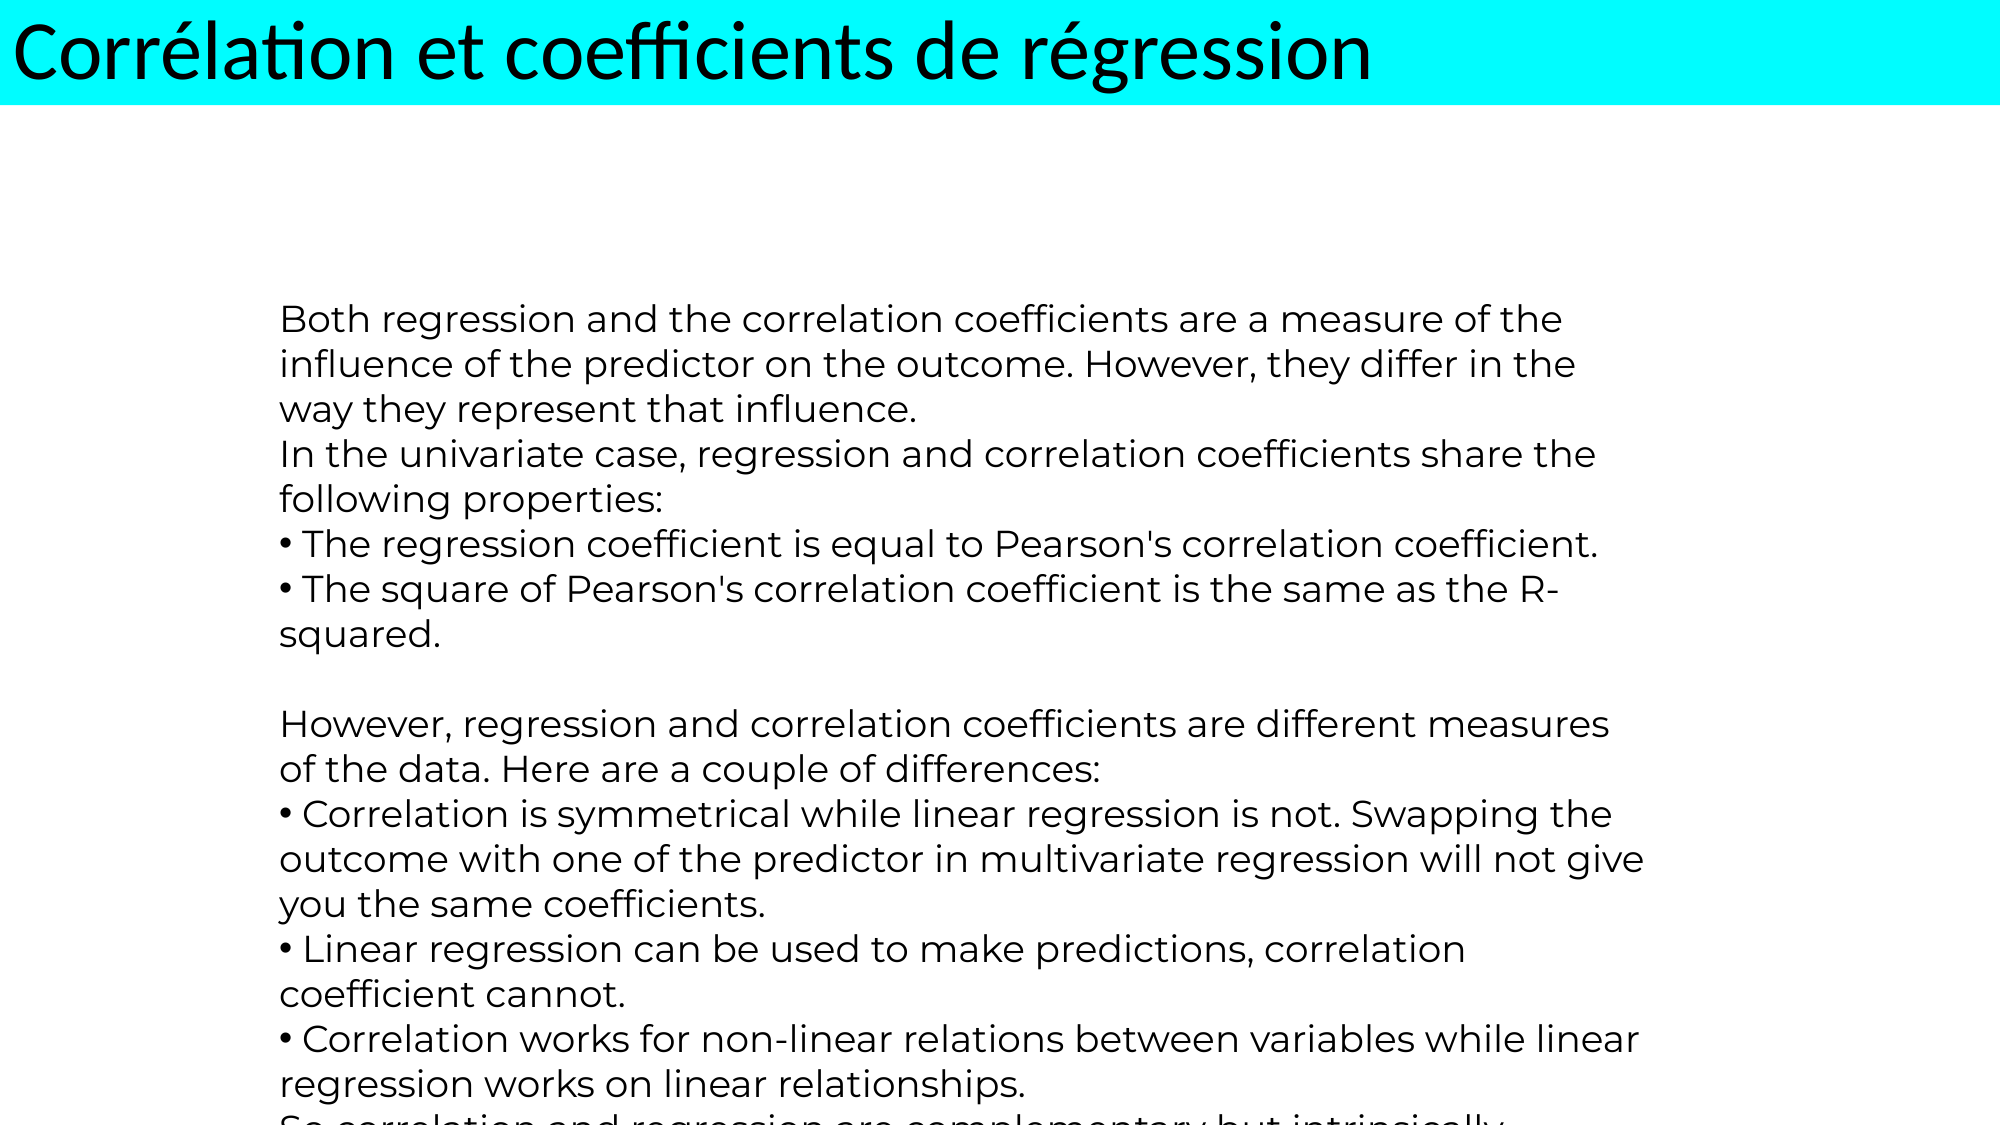

Corrélation et coefficients de régression
Both regression and the correlation coefficients are a measure of the influence of the predictor on the outcome. However, they differ in the way they represent that influence.
In the univariate case, regression and correlation coefficients share the following properties:
 The regression coefficient is equal to Pearson's correlation coefficient.
 The square of Pearson's correlation coefficient is the same as the R-squared.

However, regression and correlation coefficients are different measures of the data. Here are a couple of differences:
 Correlation is symmetrical while linear regression is not. Swapping the outcome with one of the predictor in multivariate regression will not give you the same coefficients.
 Linear regression can be used to make predictions, correlation coefficient cannot.
 Correlation works for non-linear relations between variables while linear regression works on linear relationships.
So correlation and regression are complementary but intrinsically different ways of measuring the coupling between variables.